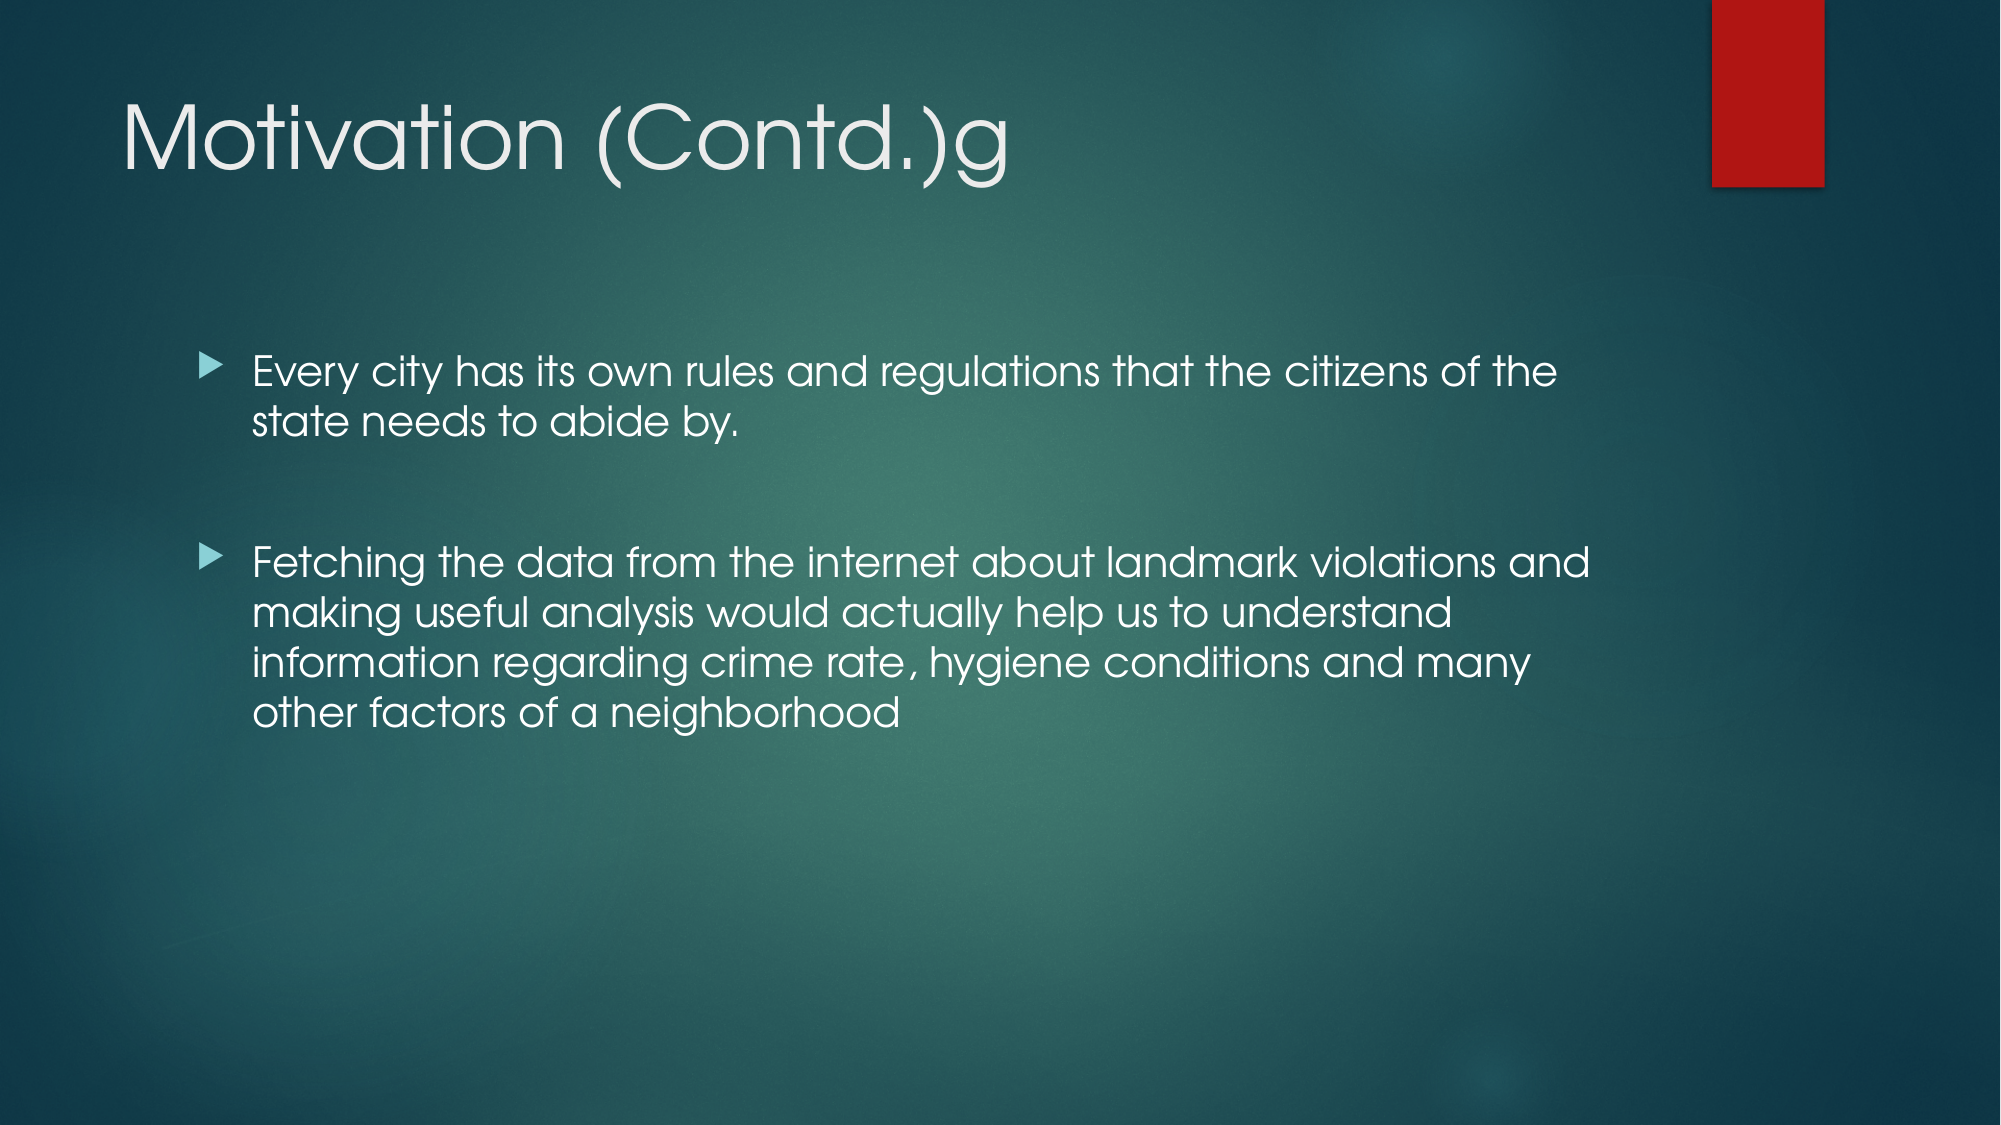

# Motivation (Contd.)g
Every city has its own rules and regulations that the citizens of the state needs to abide by.

Fetching the data from the internet about landmark violations and making useful analysis would actually help us to understand information regarding crime rate, hygiene conditions and many other factors of a neighborhood